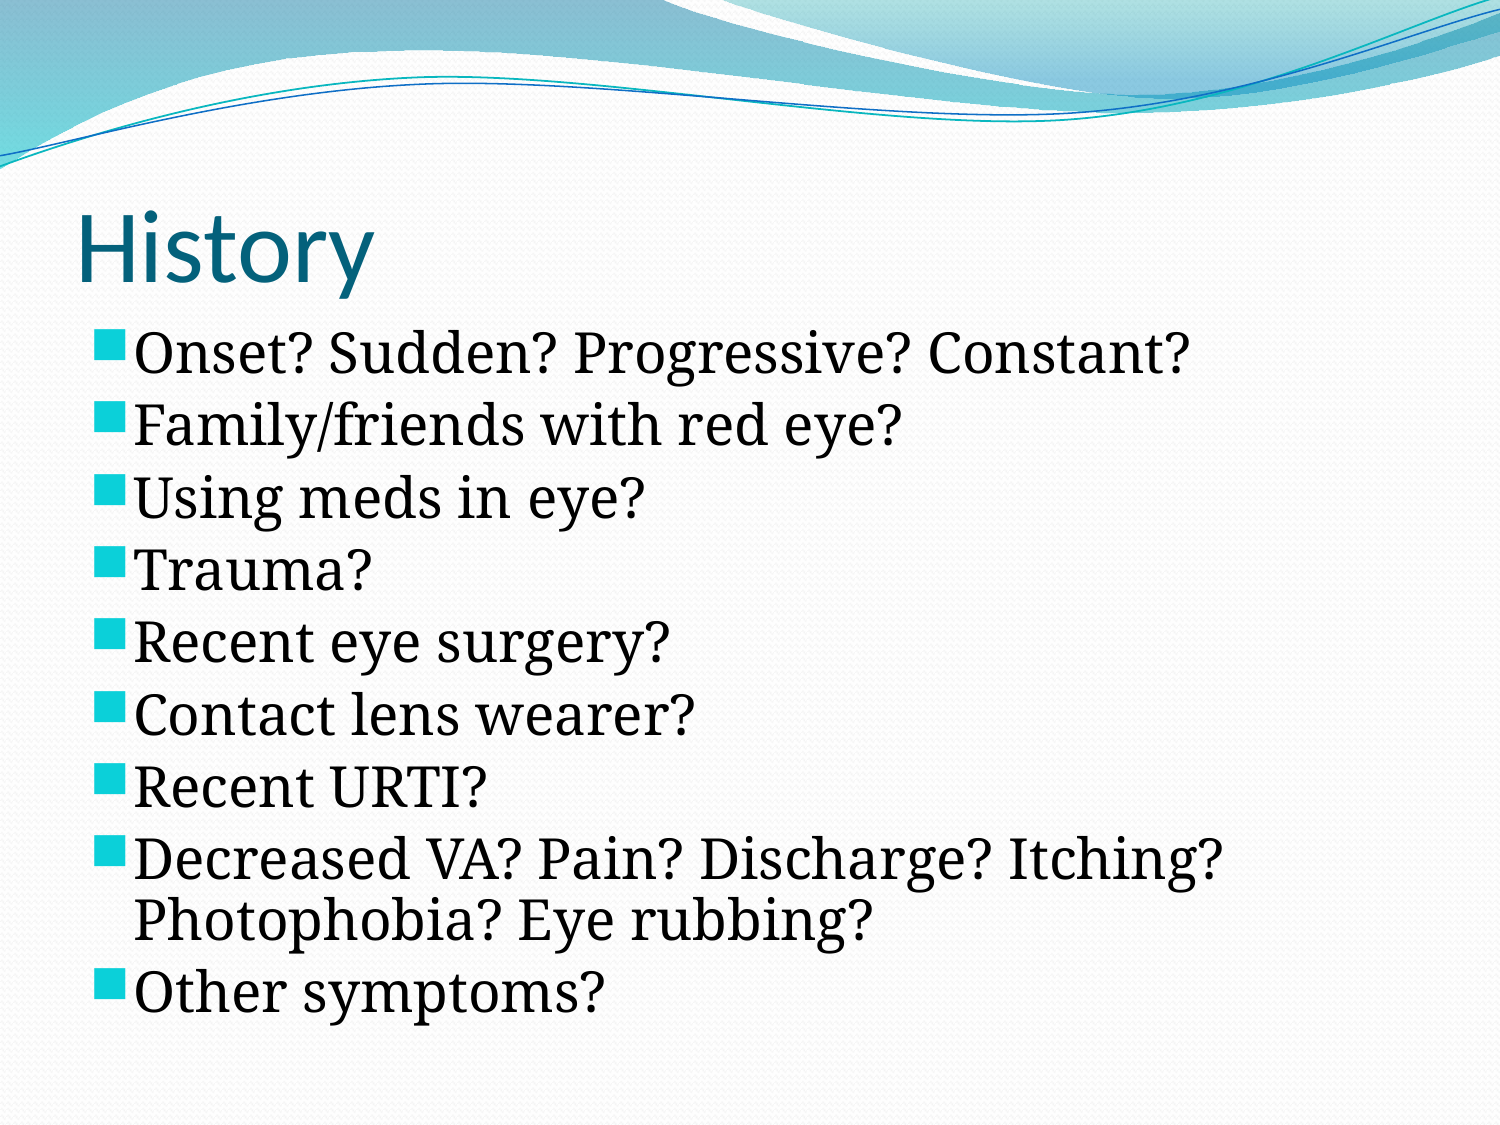

# History
Onset? Sudden? Progressive? Constant?
Family/friends with red eye?
Using meds in eye?
Trauma?
Recent eye surgery?
Contact lens wearer?
Recent URTI?
Decreased VA? Pain? Discharge? Itching? Photophobia? Eye rubbing?
Other symptoms?